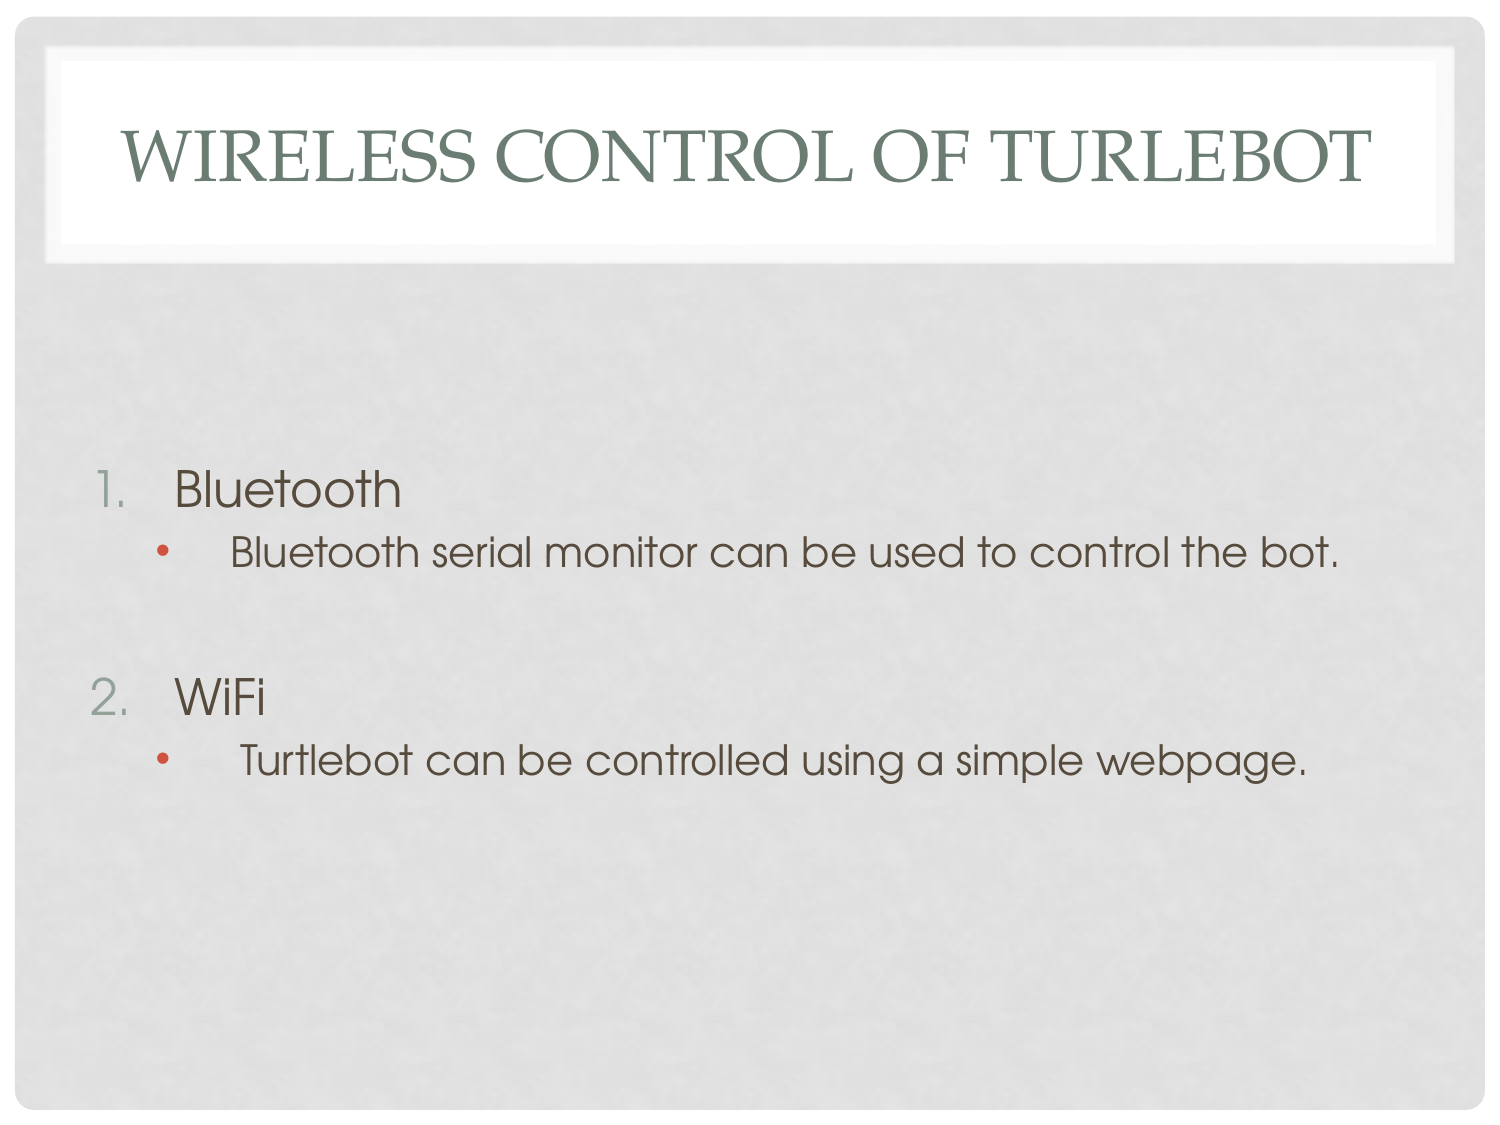

# Wireless control of Turlebot
Bluetooth
Bluetooth serial monitor can be used to control the bot.

WiFi
Turtlebot can be controlled using a simple webpage.